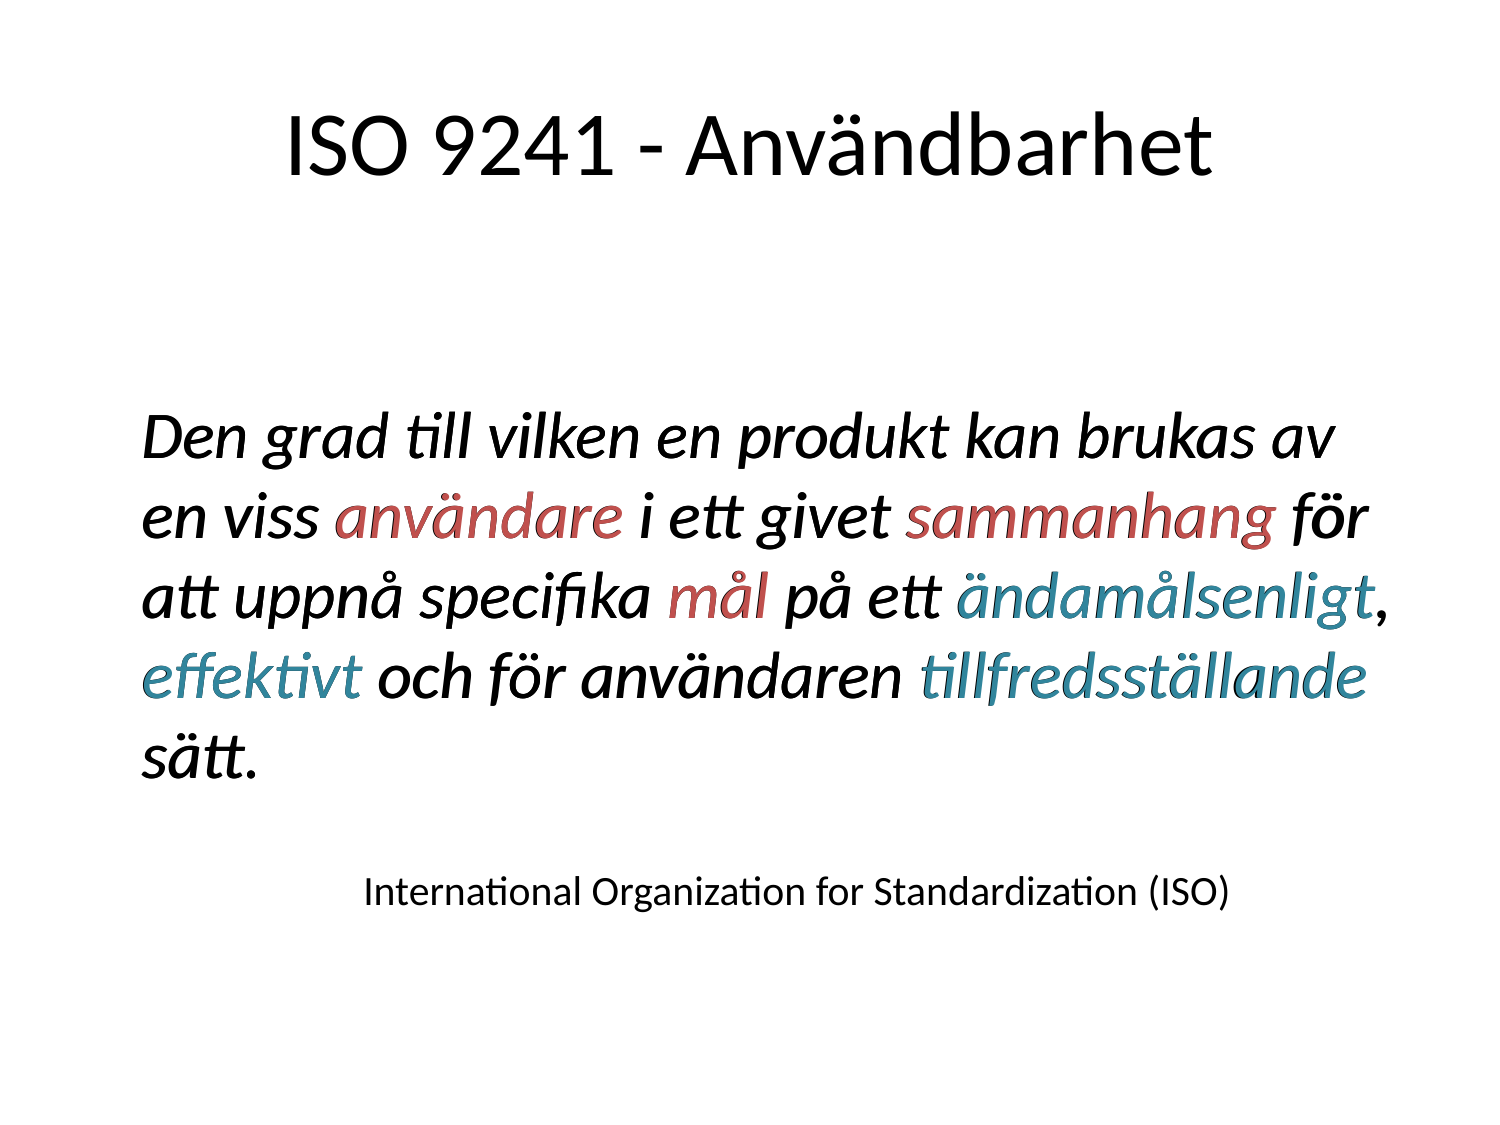

# ISO 9241 - Användbarhet

	Den grad till vilken en produkt kan brukas av en viss användare i ett givet sammanhang för att uppnå specifika mål på ett ändamålsenligt, effektivt och för användaren tillfredsställande sätt.

	Den grad till vilken en produkt kan brukas av en viss användare i ett givet sammanhang för att uppnå specifika mål på ett ändamålsenligt, effektivt och för användaren tillfredsställande sätt.
International Organization for Standardization (ISO)